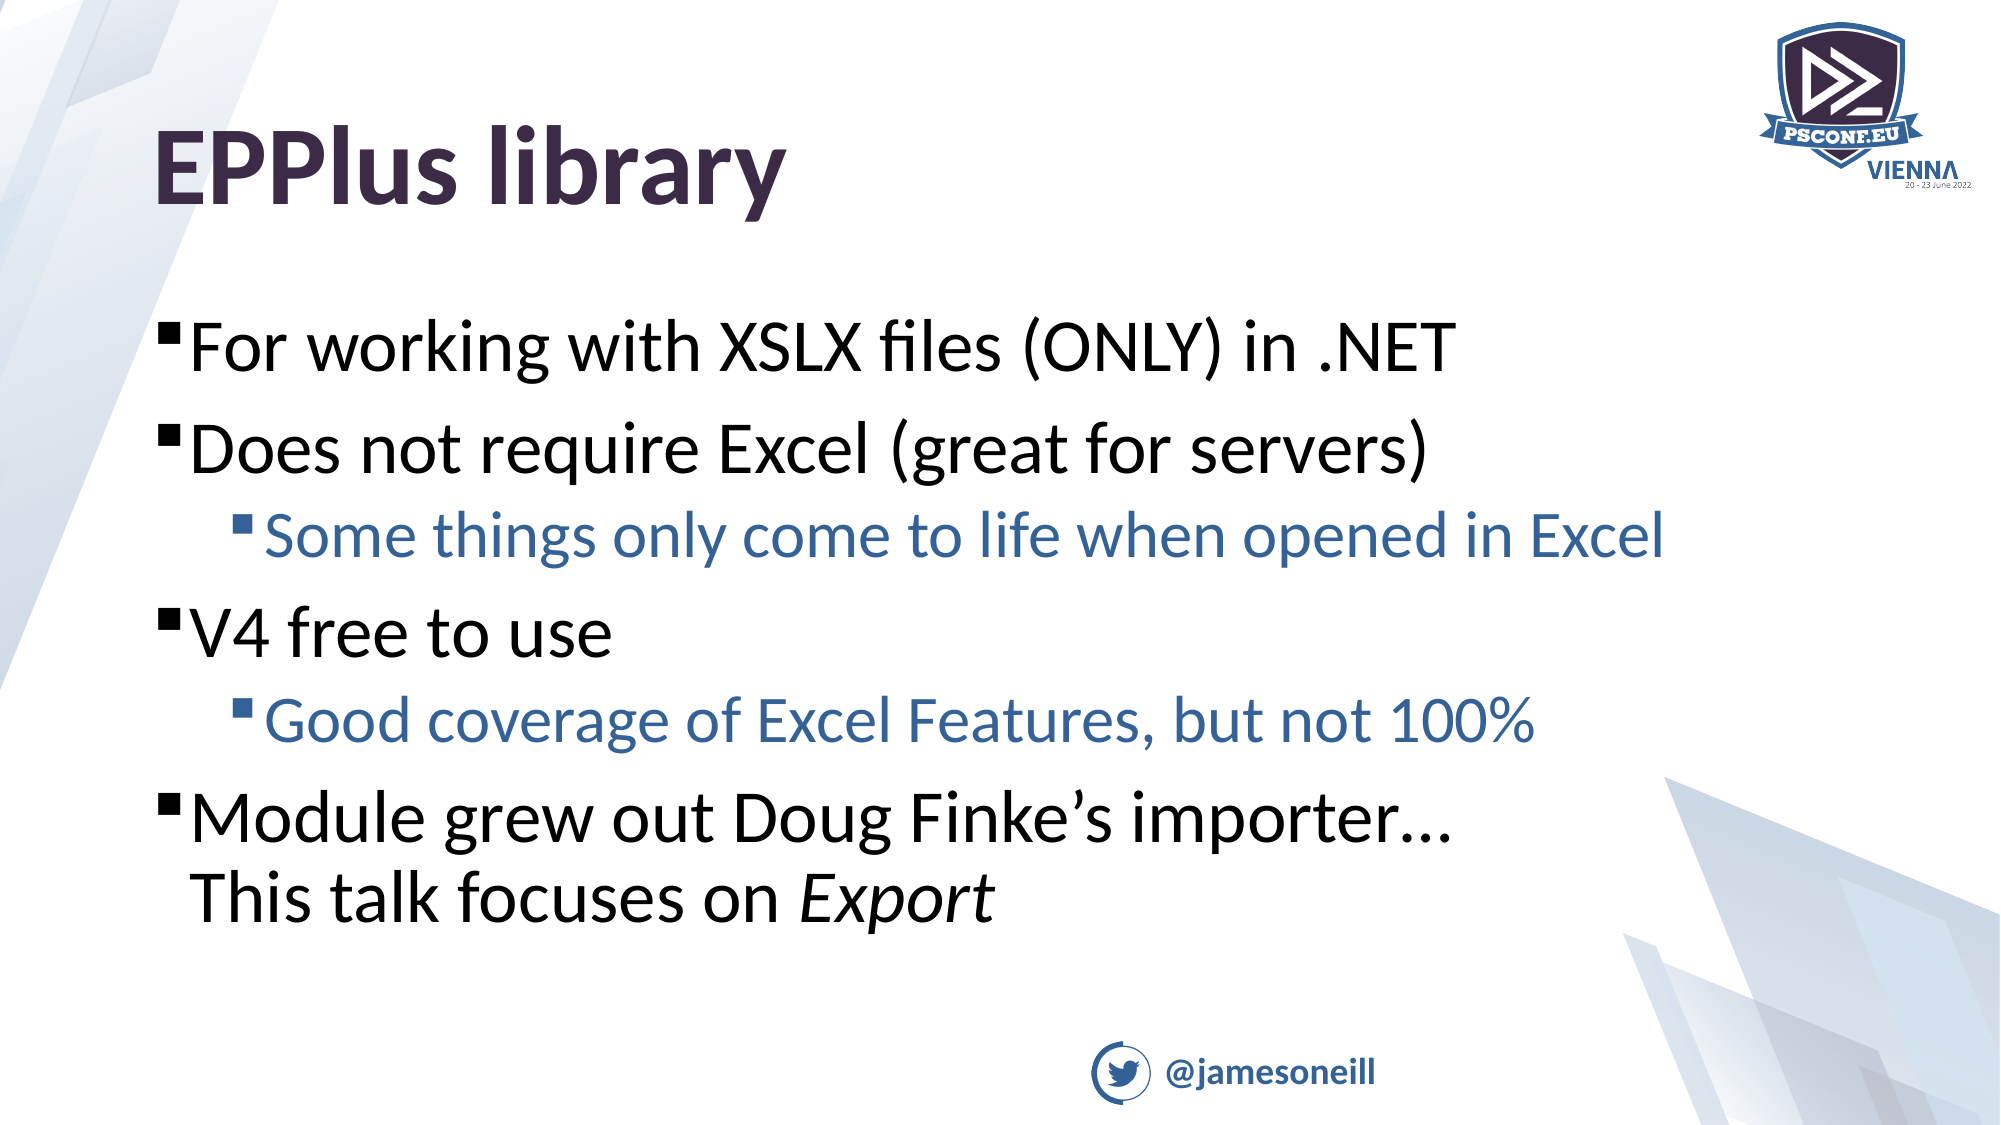

# EPPlus library
For working with XSLX files (ONLY) in .NET
Does not require Excel (great for servers)
Some things only come to life when opened in Excel
V4 free to use
Good coverage of Excel Features, but not 100%
Module grew out Doug Finke’s importer…
This talk focuses on Export